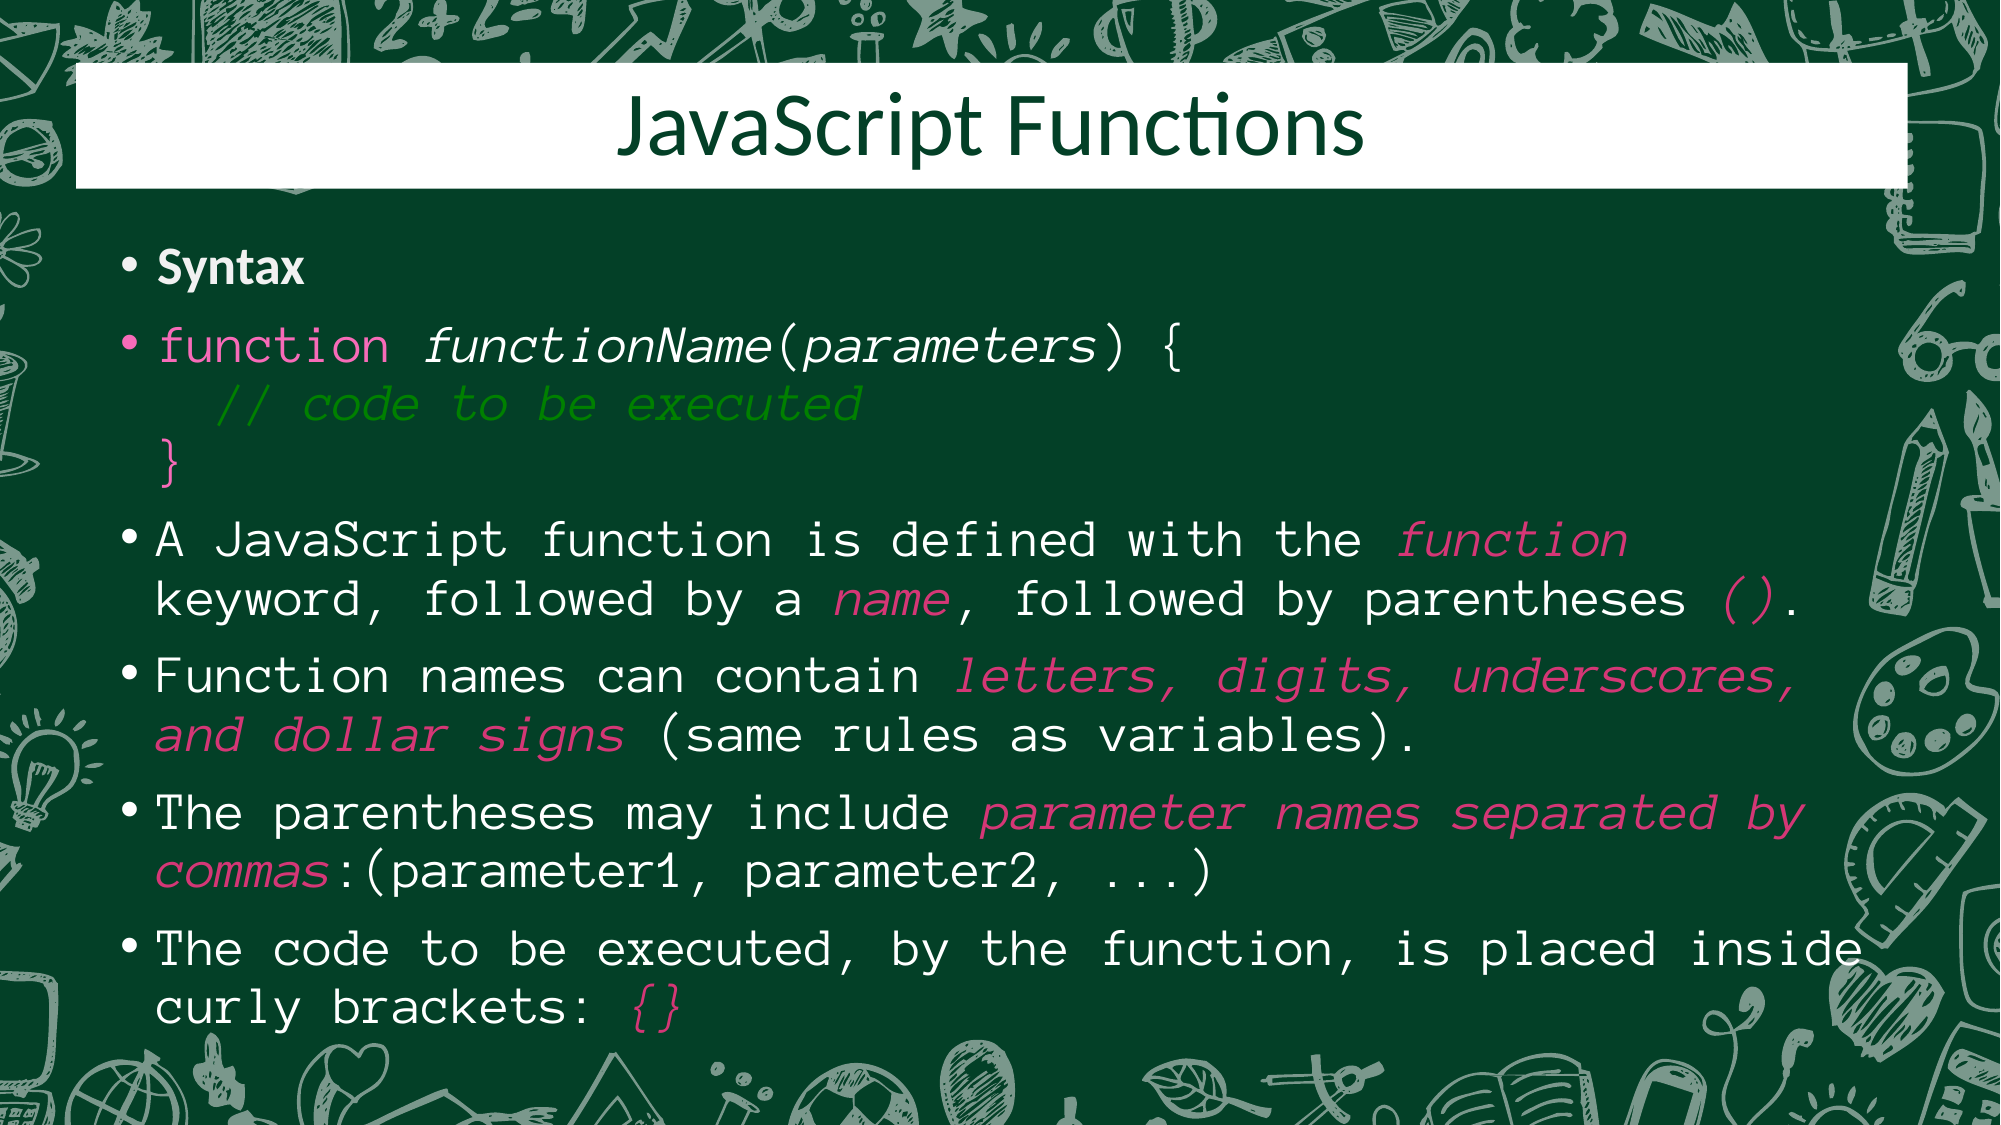

# JavaScript Functions
Syntax
function functionName(parameters) {
  // code to be executed
}
A JavaScript function is defined with the function keyword, followed by a name, followed by parentheses ().
Function names can contain letters, digits, underscores, and dollar signs (same rules as variables).
The parentheses may include parameter names separated by commas:(parameter1, parameter2, ...)
The code to be executed, by the function, is placed inside curly brackets: {}